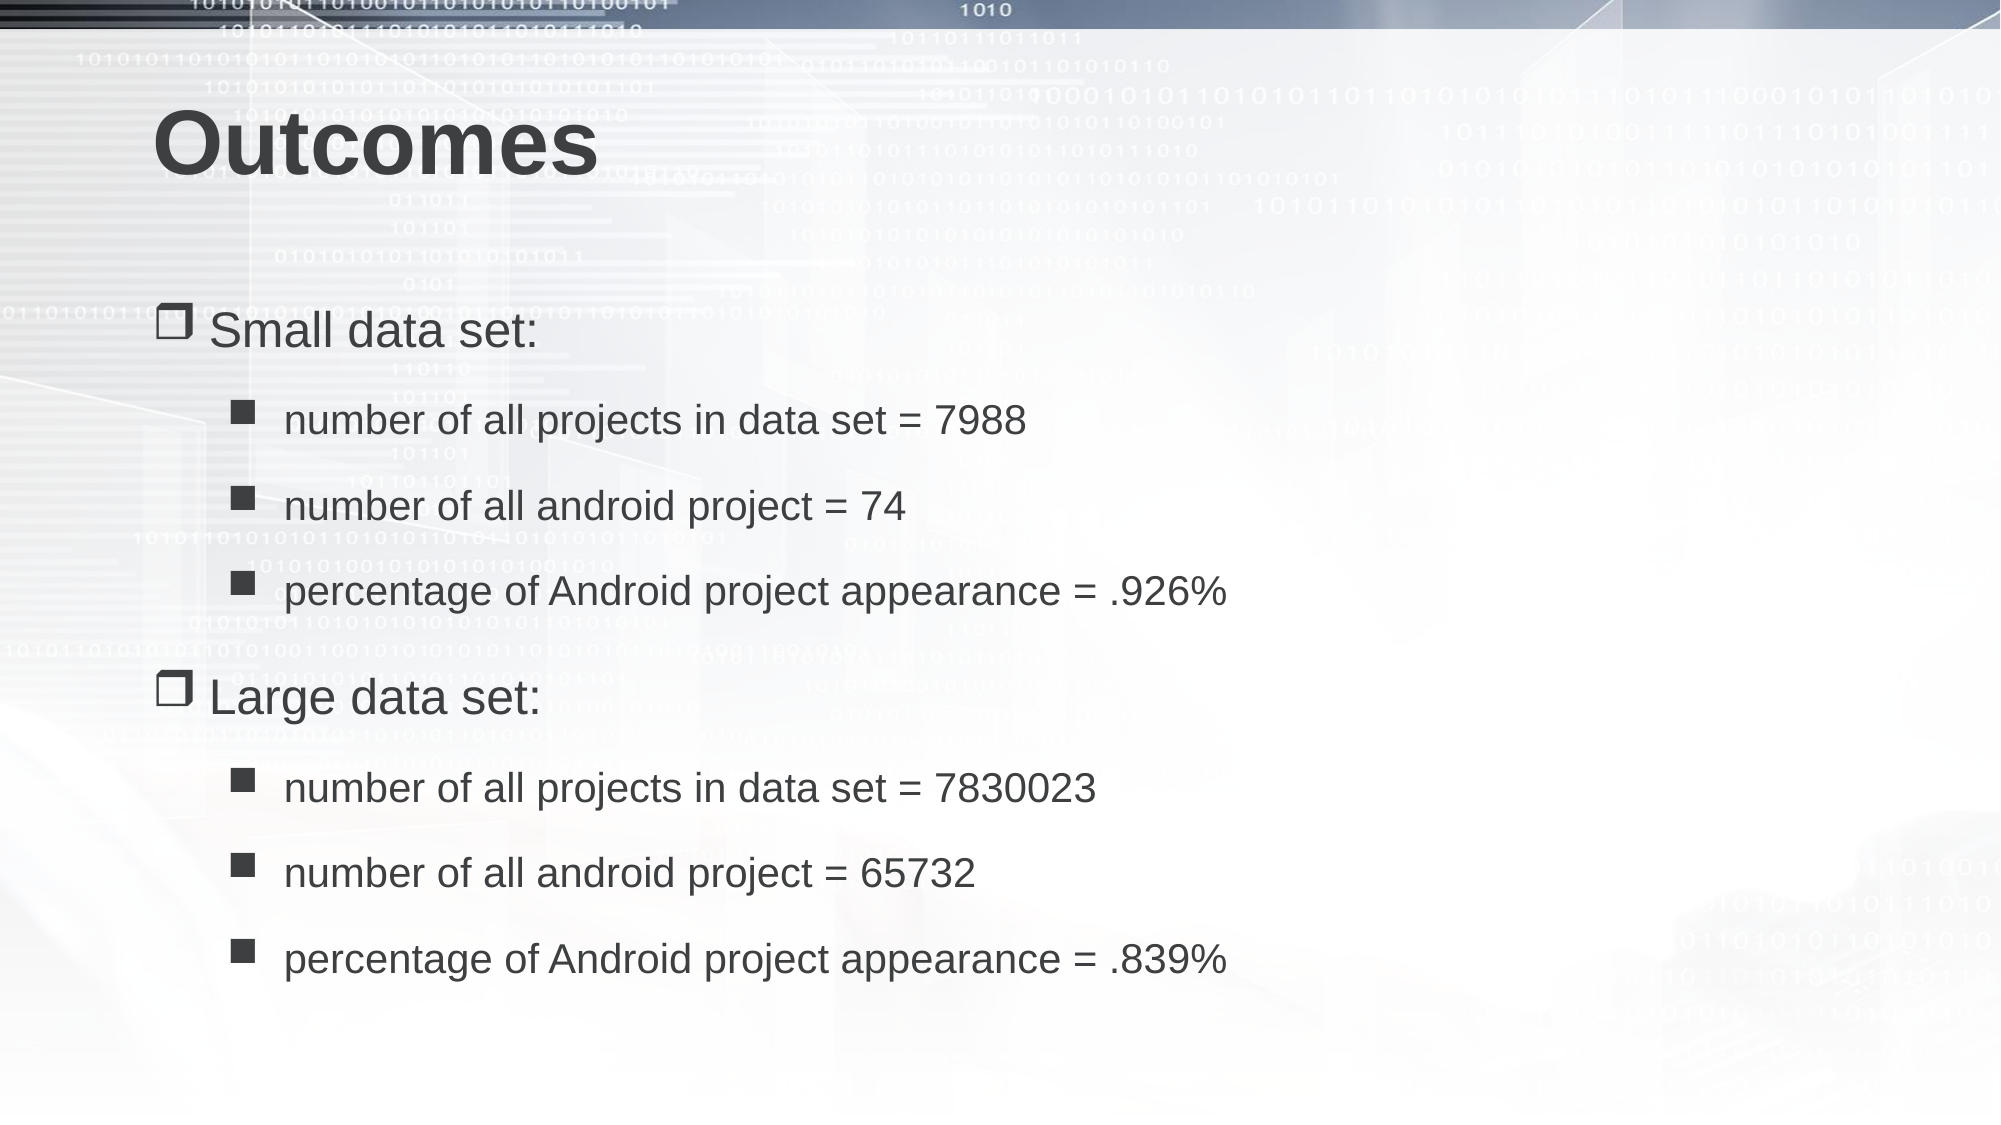

# Outcomes
Small data set:
number of all projects in data set = 7988
number of all android project = 74
percentage of Android project appearance = .926%
Large data set:
number of all projects in data set = 7830023
number of all android project = 65732
percentage of Android project appearance = .839%